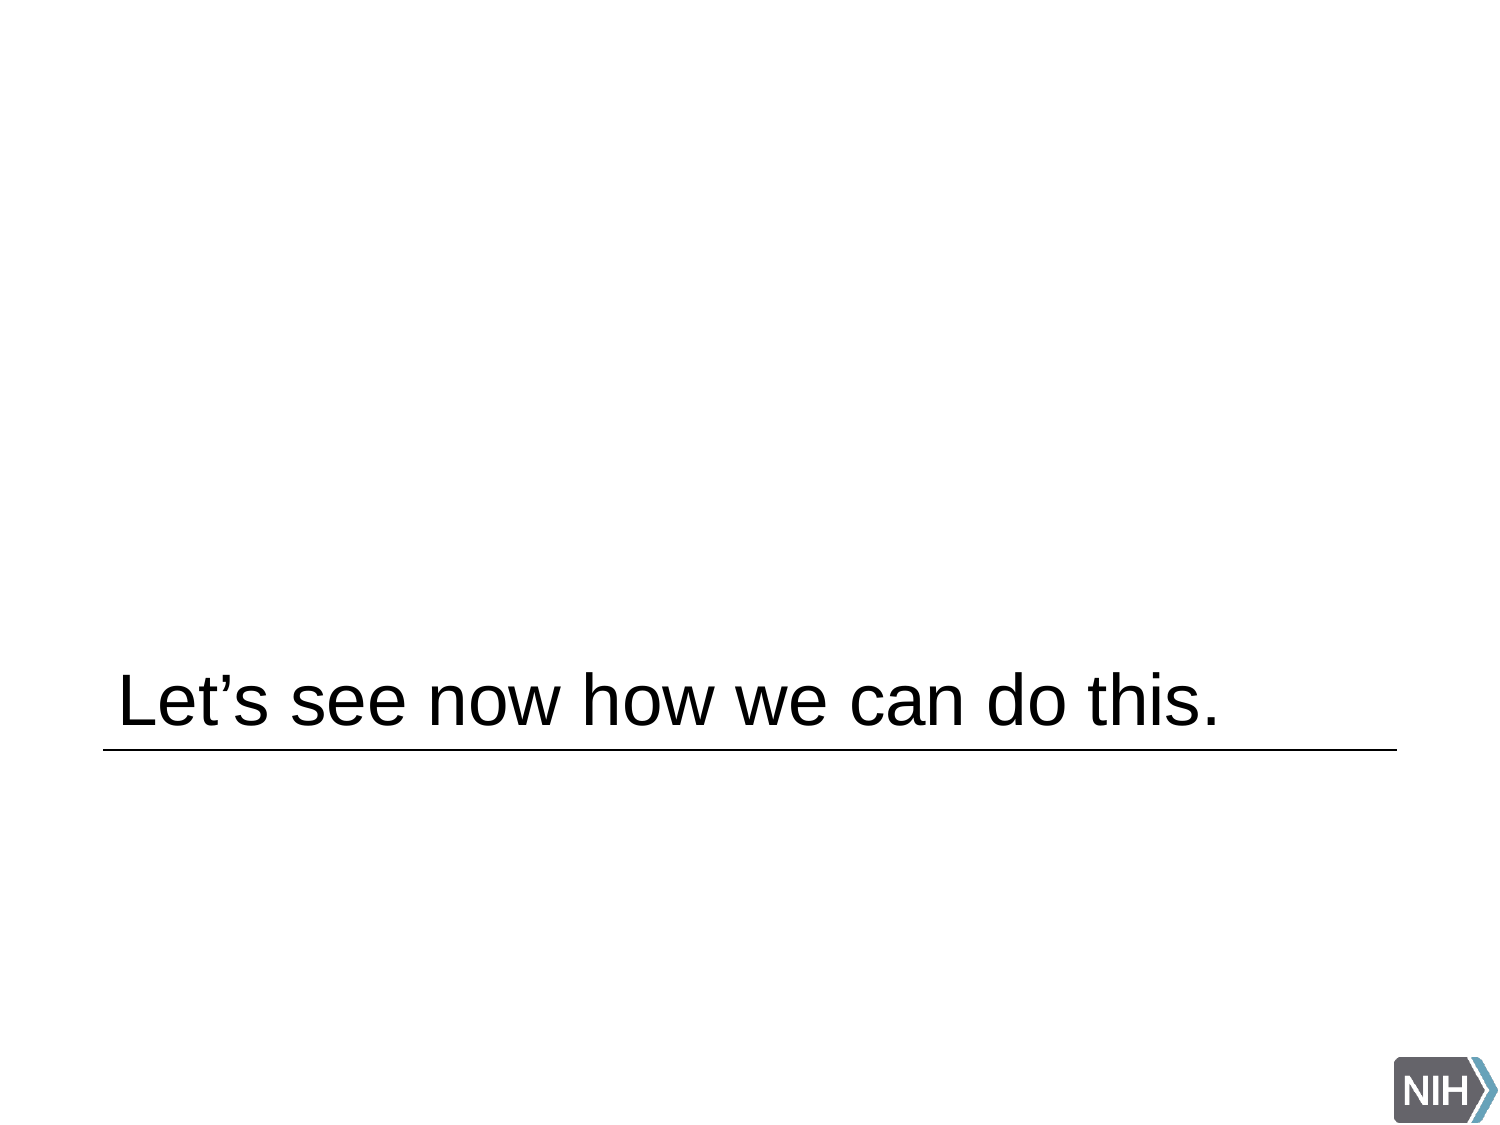

# Let’s see now how we can do this.